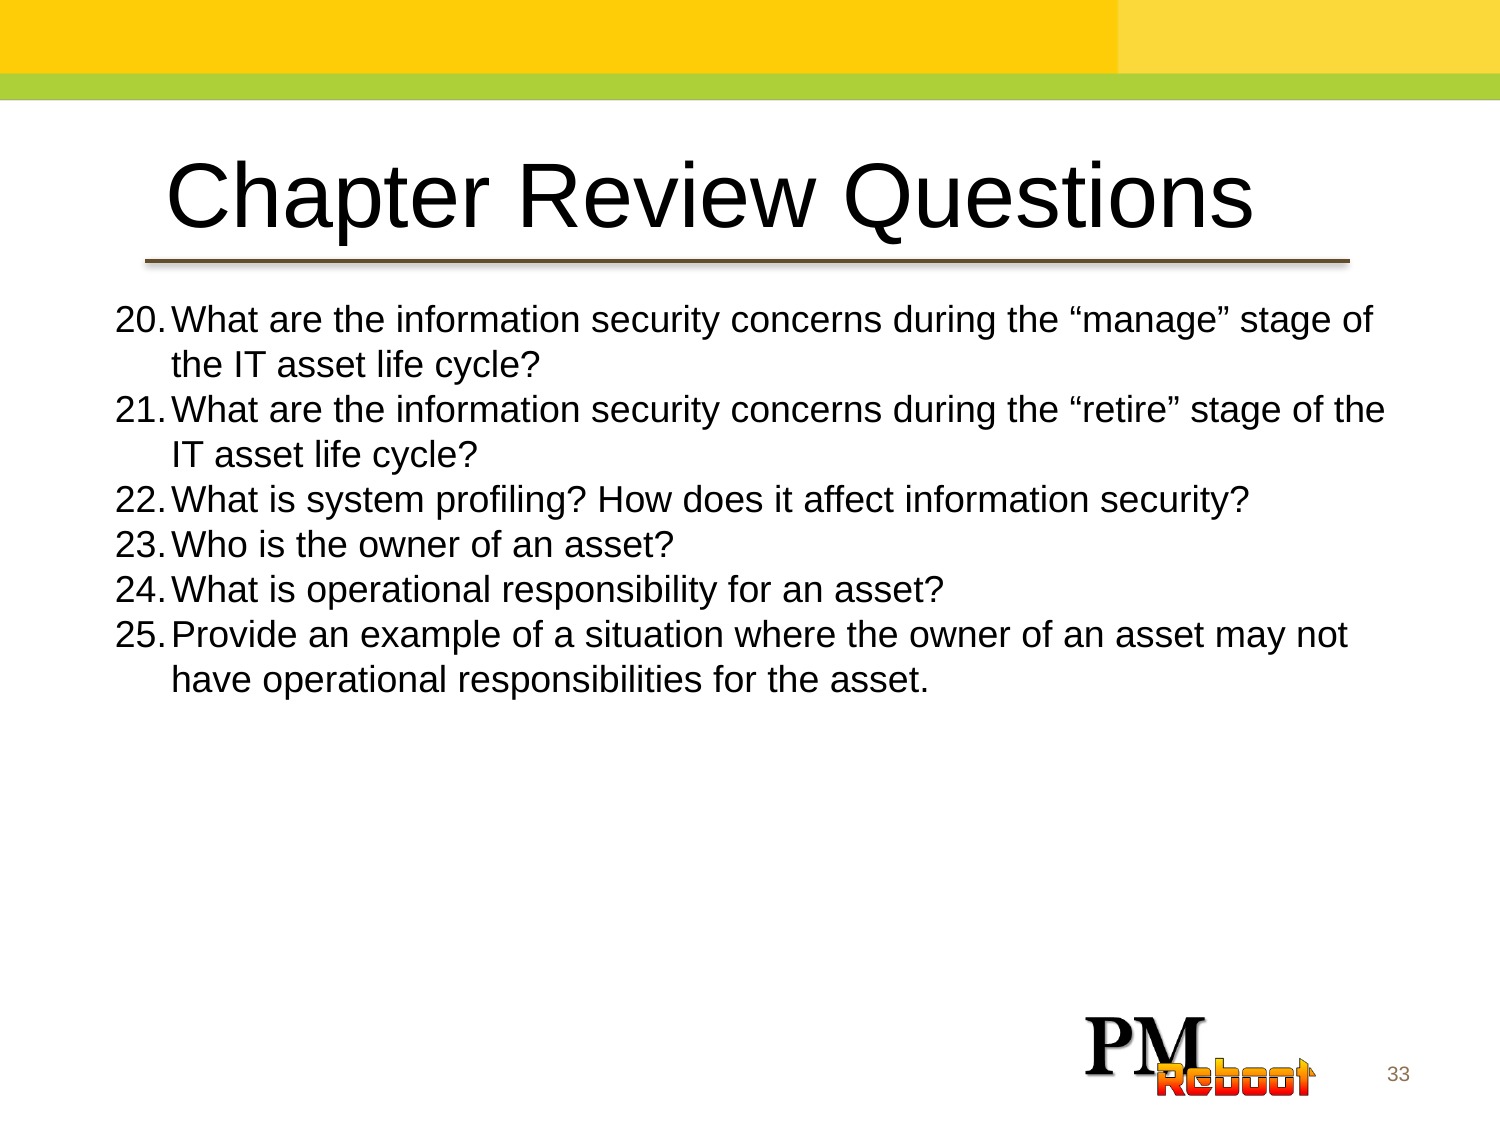

Chapter Review Questions
What are the information security concerns during the “manage” stage of the IT asset life cycle?
What are the information security concerns during the “retire” stage of the IT asset life cycle?
What is system profiling? How does it affect information security?
Who is the owner of an asset?
What is operational responsibility for an asset?
Provide an example of a situation where the owner of an asset may not have operational responsibilities for the asset.
33